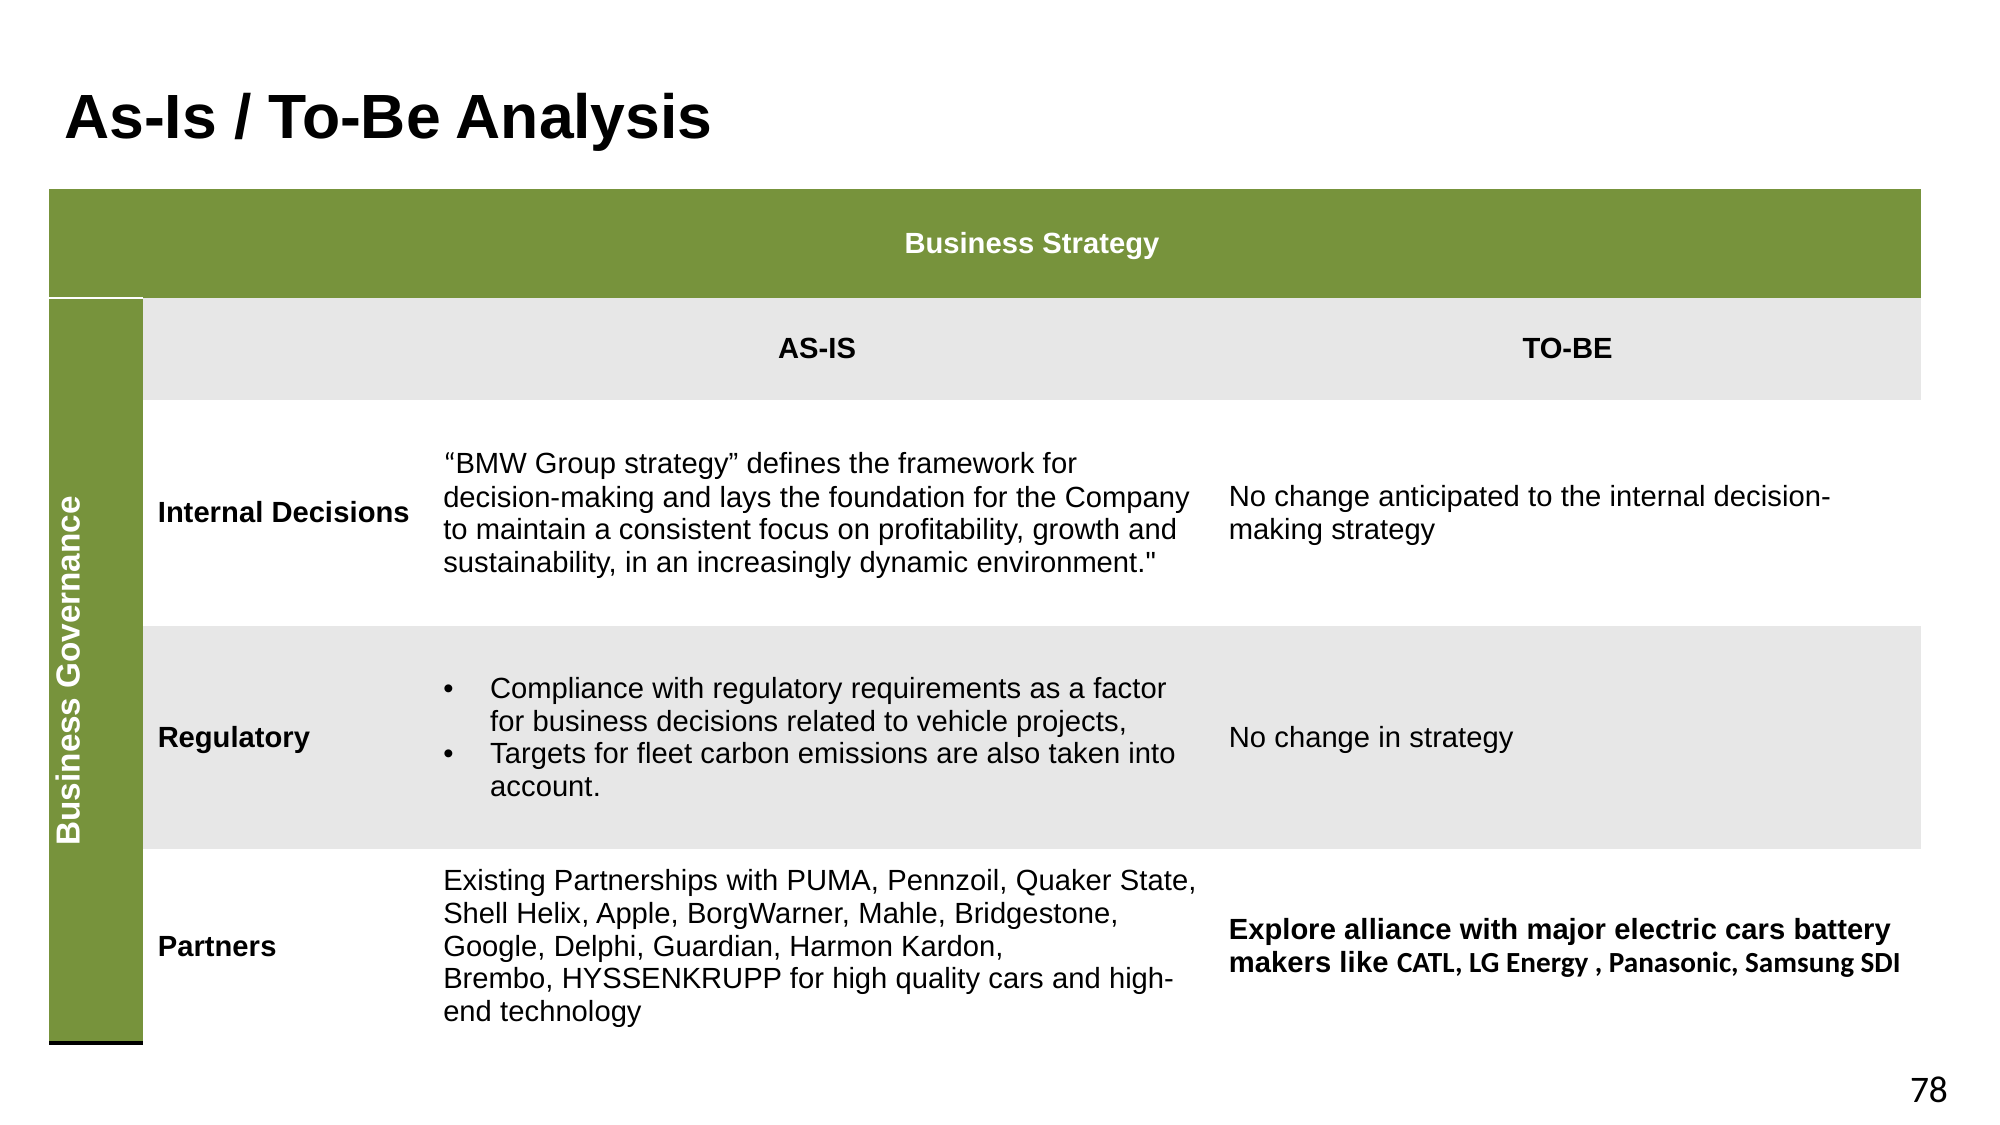

# As-Is / To-Be Analysis
|  | Business Strategy |  |  |
| --- | --- | --- | --- |
| Business Governance |  | AS-IS | TO-BE |
|  | Internal Decisions | “BMW Group strategy” defines the framework for decision-making and lays the foundation for the Company to maintain a consistent focus on profitability, growth and sustainability, in an increasingly dynamic environment." | No change anticipated to the internal decision-making strategy |
|  | Regulatory | Compliance with regulatory requirements as a factor for business decisions related to vehicle projects,  Targets for fleet carbon emissions are also taken into account. | No change in strategy |
|  | Partners | Existing Partnerships with PUMA, Pennzoil, Quaker State, Shell Helix, Apple, BorgWarner, Mahle, Bridgestone, Google, Delphi, Guardian, Harmon Kardon, Brembo, HYSSENKRUPP for high quality cars and high-end technology | Explore alliance with major electric cars battery makers like CATL, LG Energy , Panasonic, Samsung SDI |
78